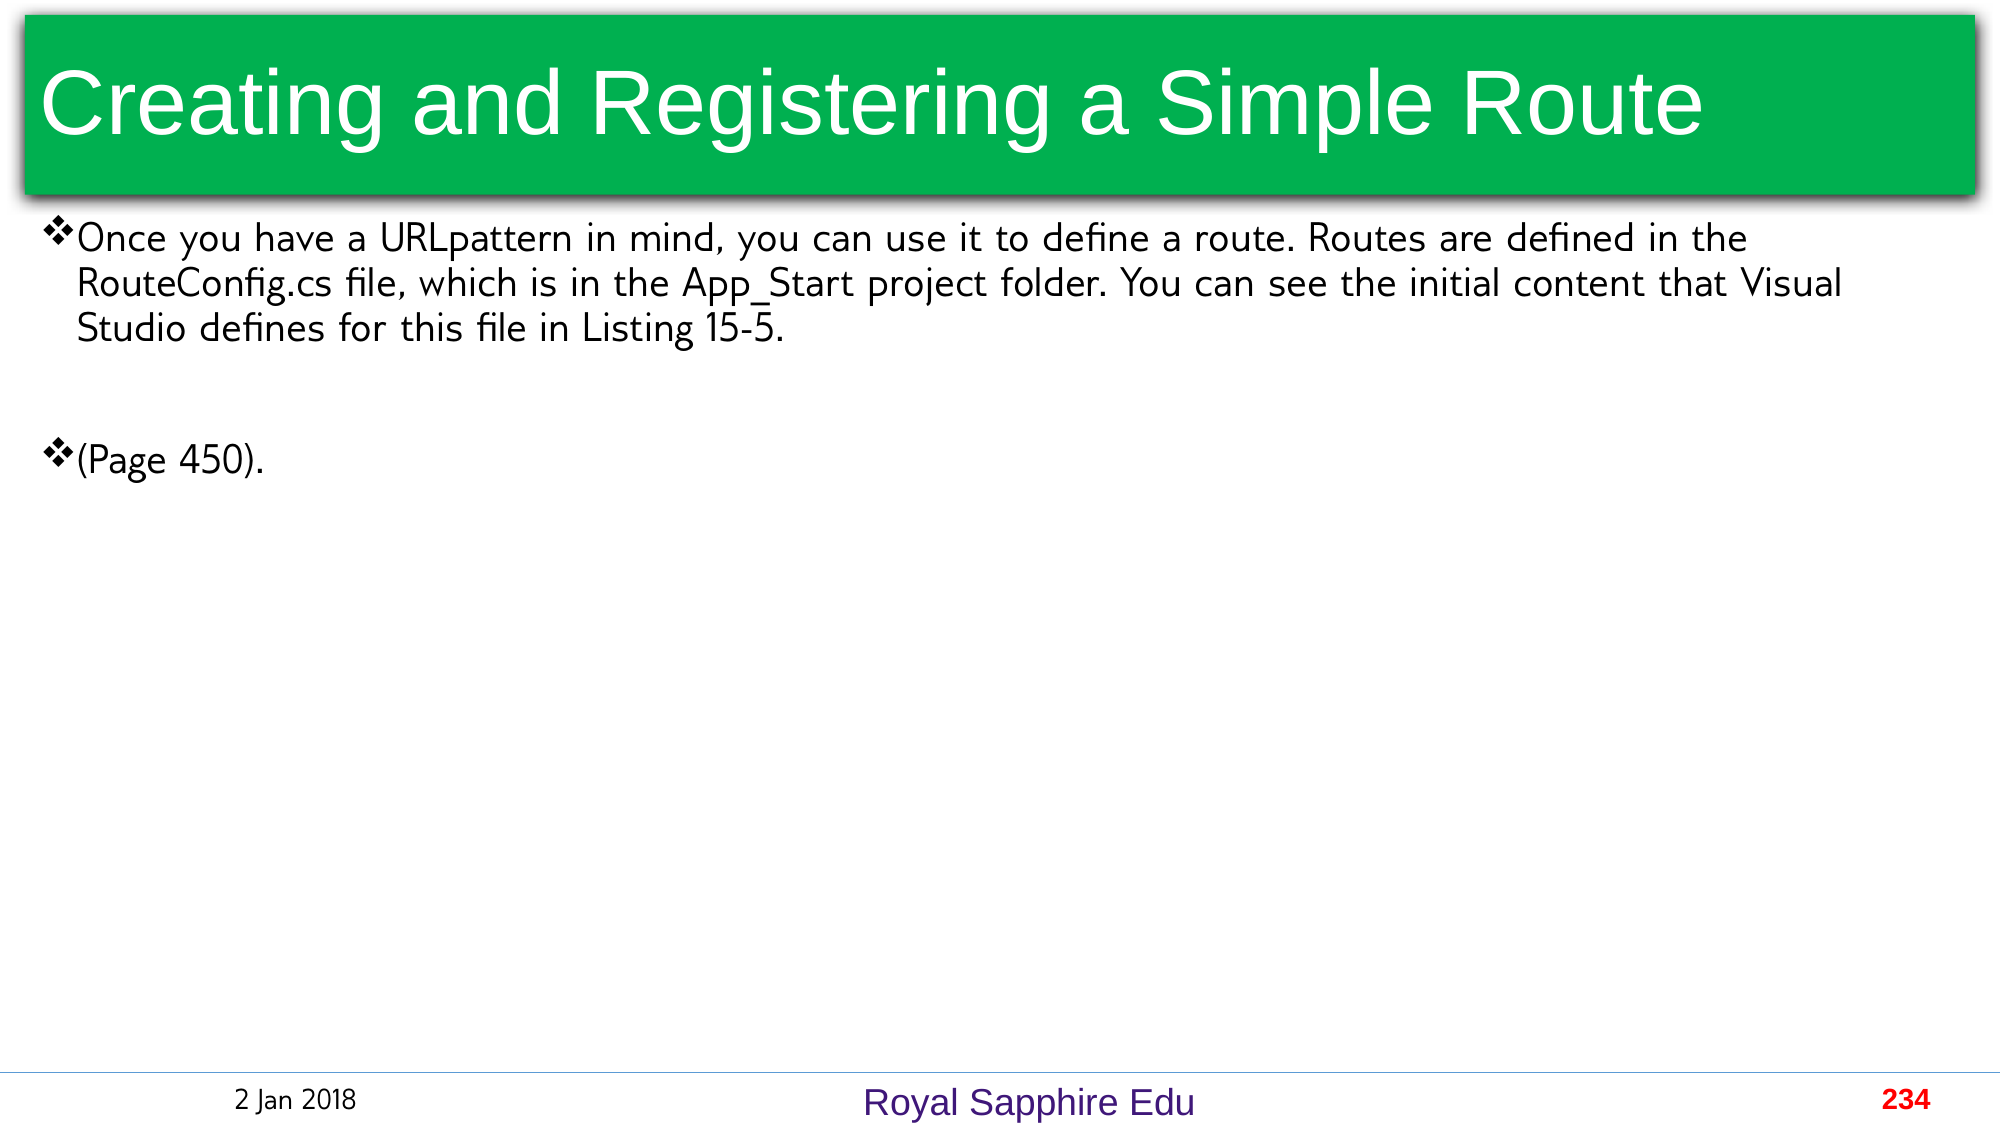

# Creating and Registering a Simple Route
Once you have a URLpattern in mind, you can use it to define a route. Routes are defined in the RouteConfig.cs file, which is in the App_Start project folder. You can see the initial content that Visual Studio defines for this file in Listing 15-5.

(Page 450).
2 Jan 2018
234